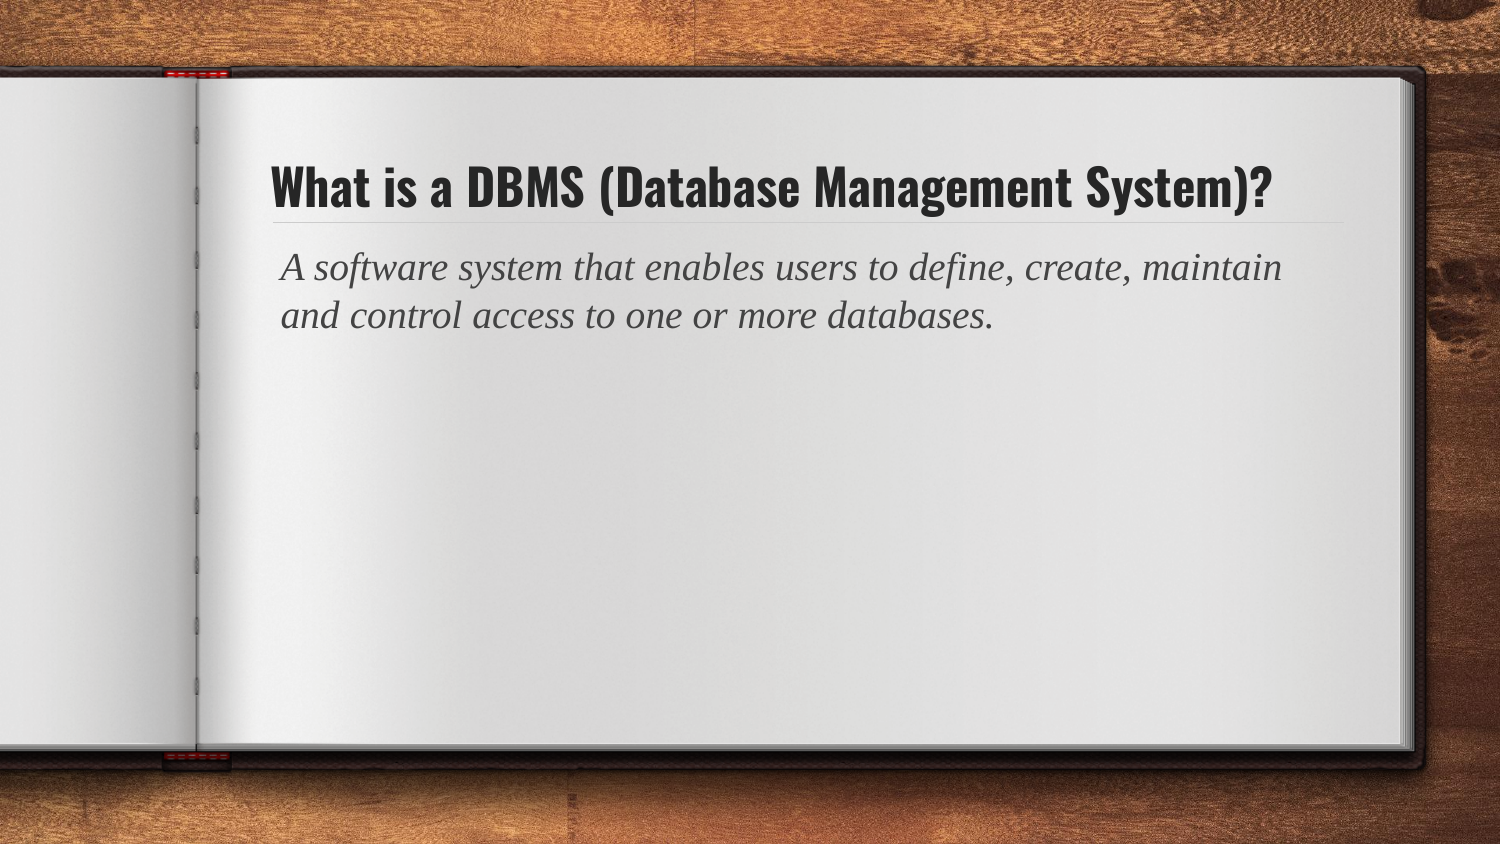

# What is a DBMS (Database Management System)?
A software system that enables users to define, create, maintain and control access to one or more databases.